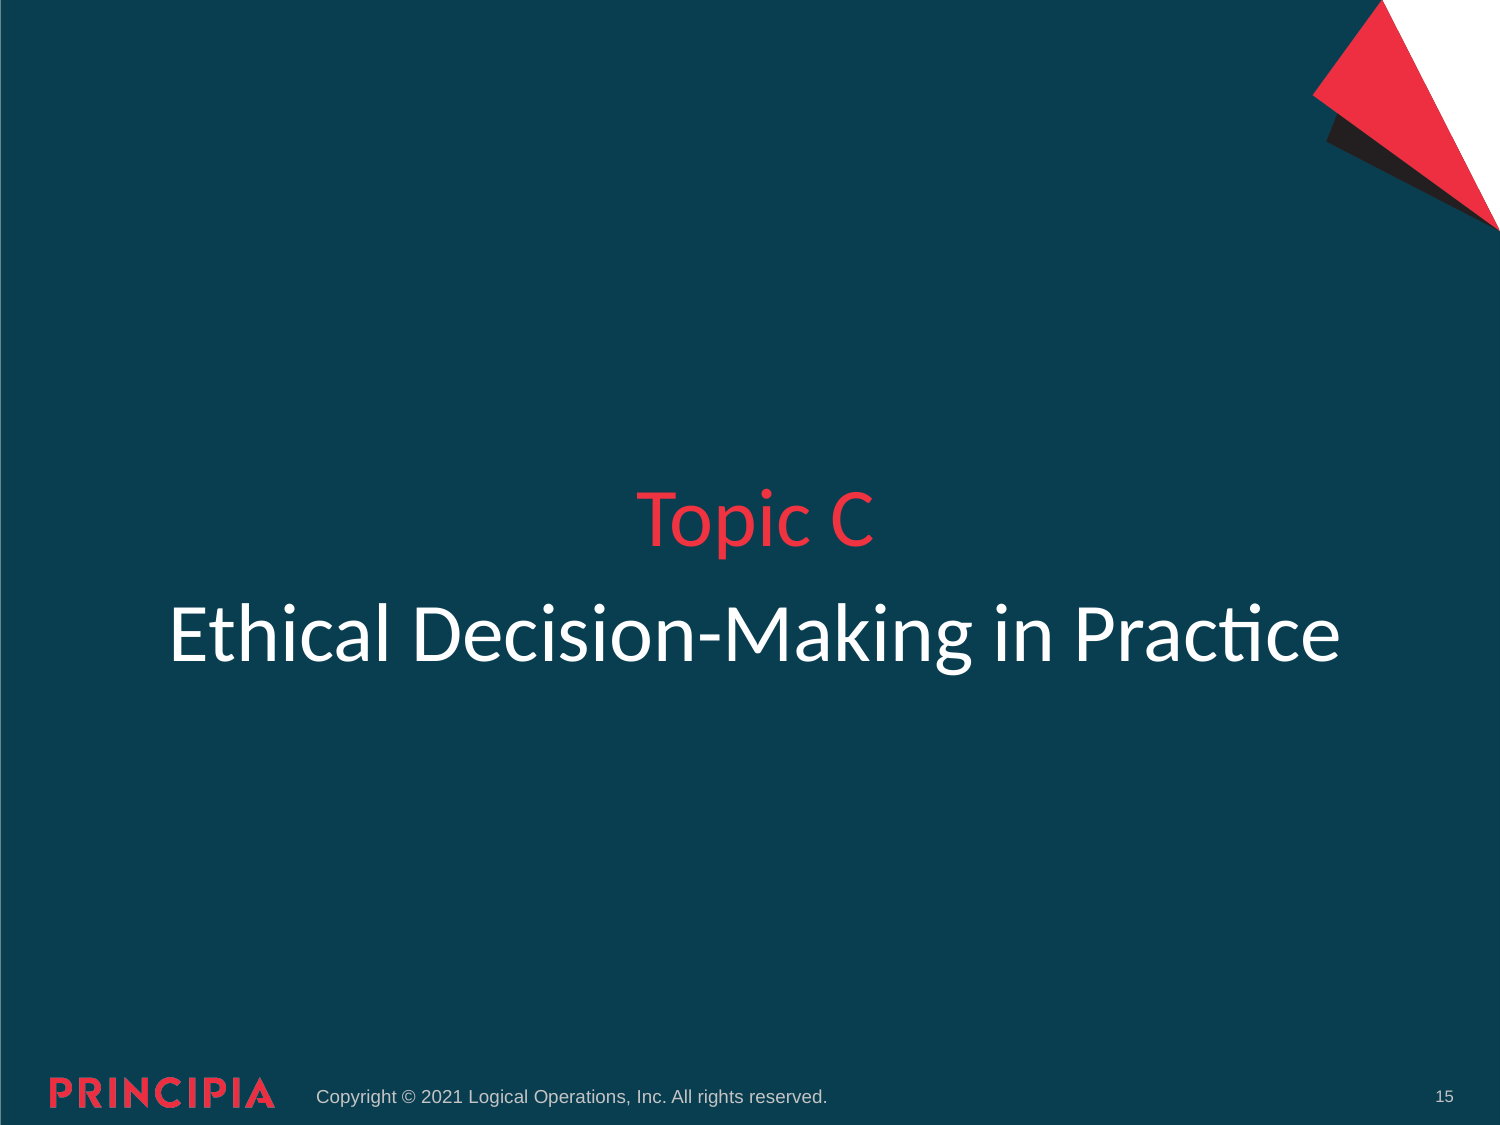

Topic C
# Ethical Decision-Making in Practice
15